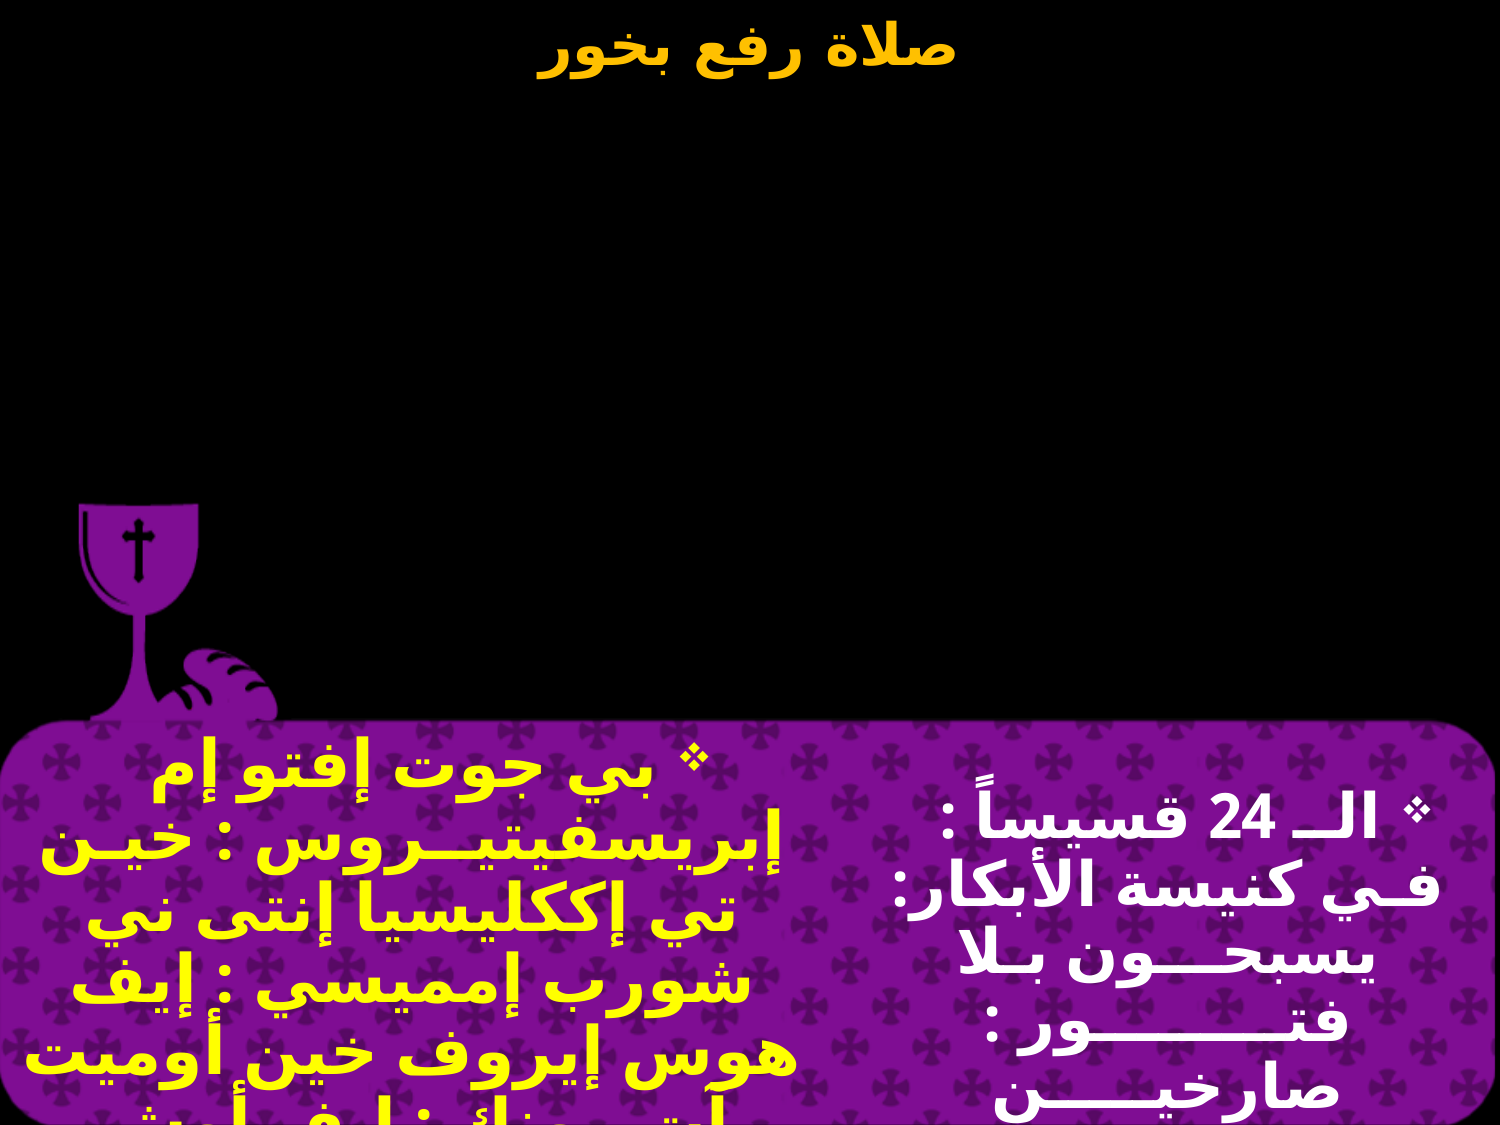

بي جوت إفتو إم إبريسفيتيــروس : خيـن تي إككليسيا إنتى ني شورب إمميسي : إيف هوس إيروف خين أوميت آت مونك : إيف أوش إيفول إفجو إمموس .
 الــ 24 قسيساً : فـي كنيسة الأبكار: يسبحـــون بـلا فتـــــــــور : صارخيـــــن قــائليــــــن